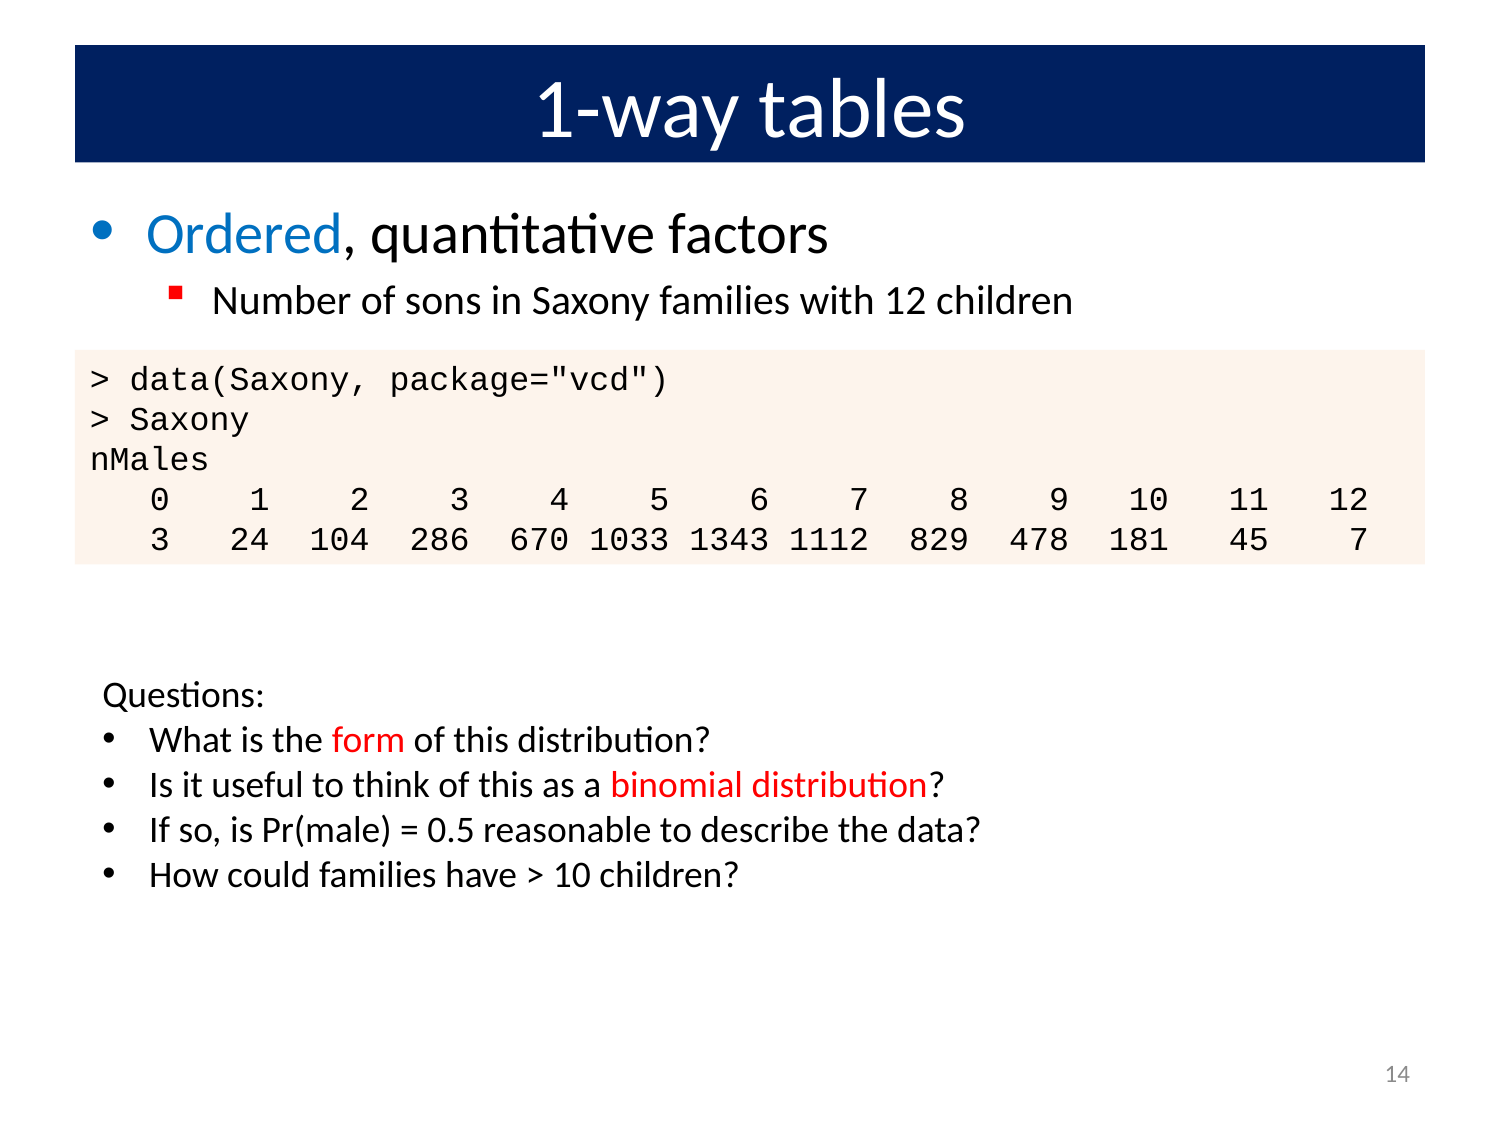

# 1-way tables
Ordered, quantitative factors
Number of sons in Saxony families with 12 children
> data(Saxony, package="vcd")
> Saxony
nMales
   0    1    2    3    4    5    6    7    8    9   10   11   12
   3   24  104  286  670 1033 1343 1112  829  478  181   45    7
Questions:
What is the form of this distribution?
Is it useful to think of this as a binomial distribution?
If so, is Pr(male) = 0.5 reasonable to describe the data?
How could families have > 10 children?
14